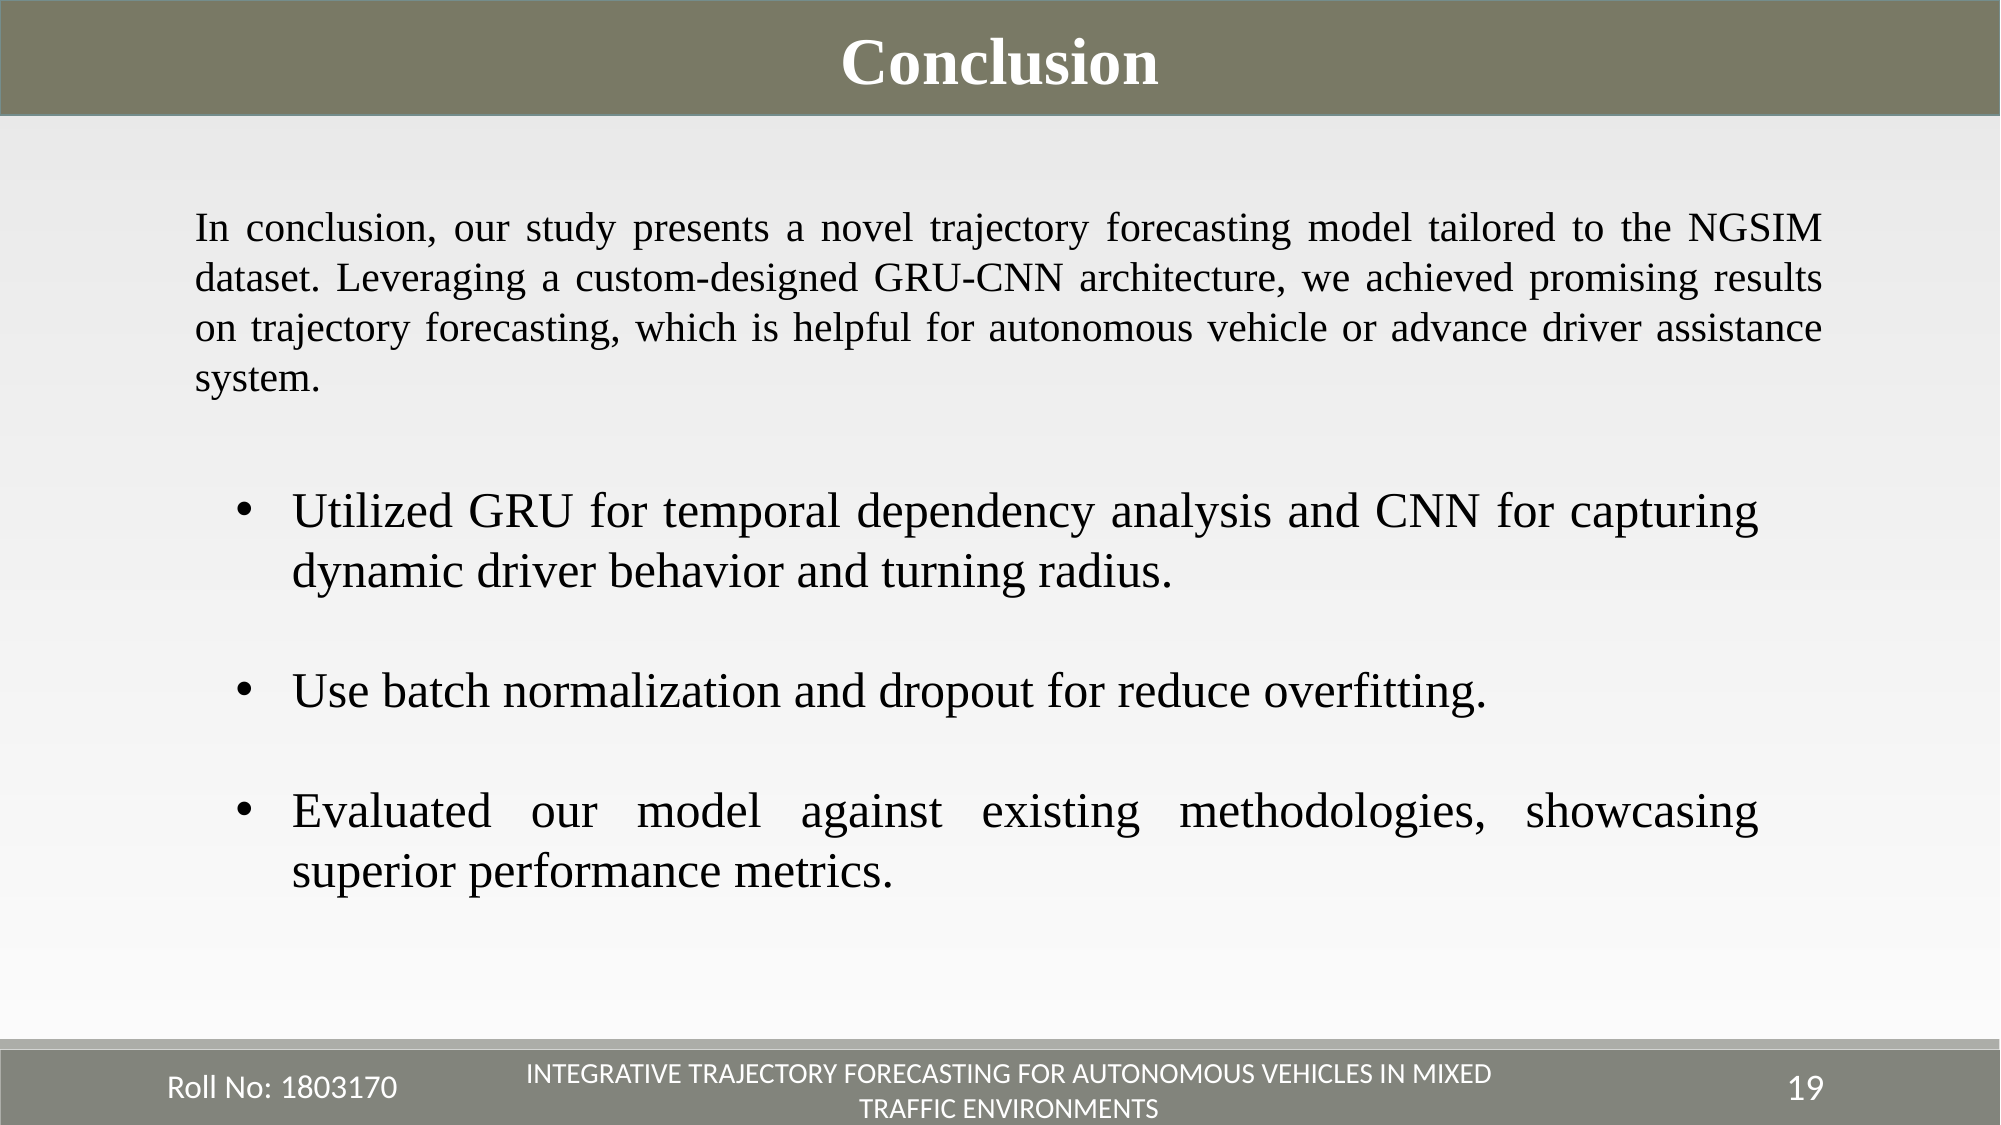

Conclusion
In conclusion, our study presents a novel trajectory forecasting model tailored to the NGSIM dataset. Leveraging a custom-designed GRU-CNN architecture, we achieved promising results on trajectory forecasting, which is helpful for autonomous vehicle or advance driver assistance system.
Utilized GRU for temporal dependency analysis and CNN for capturing dynamic driver behavior and turning radius.

Use batch normalization and dropout for reduce overfitting.

Evaluated our model against existing methodologies, showcasing superior performance metrics.

Roll No: 1803170
19
Integrative Trajectory Forecasting for Autonomous Vehicles in Mixed Traffic Environments